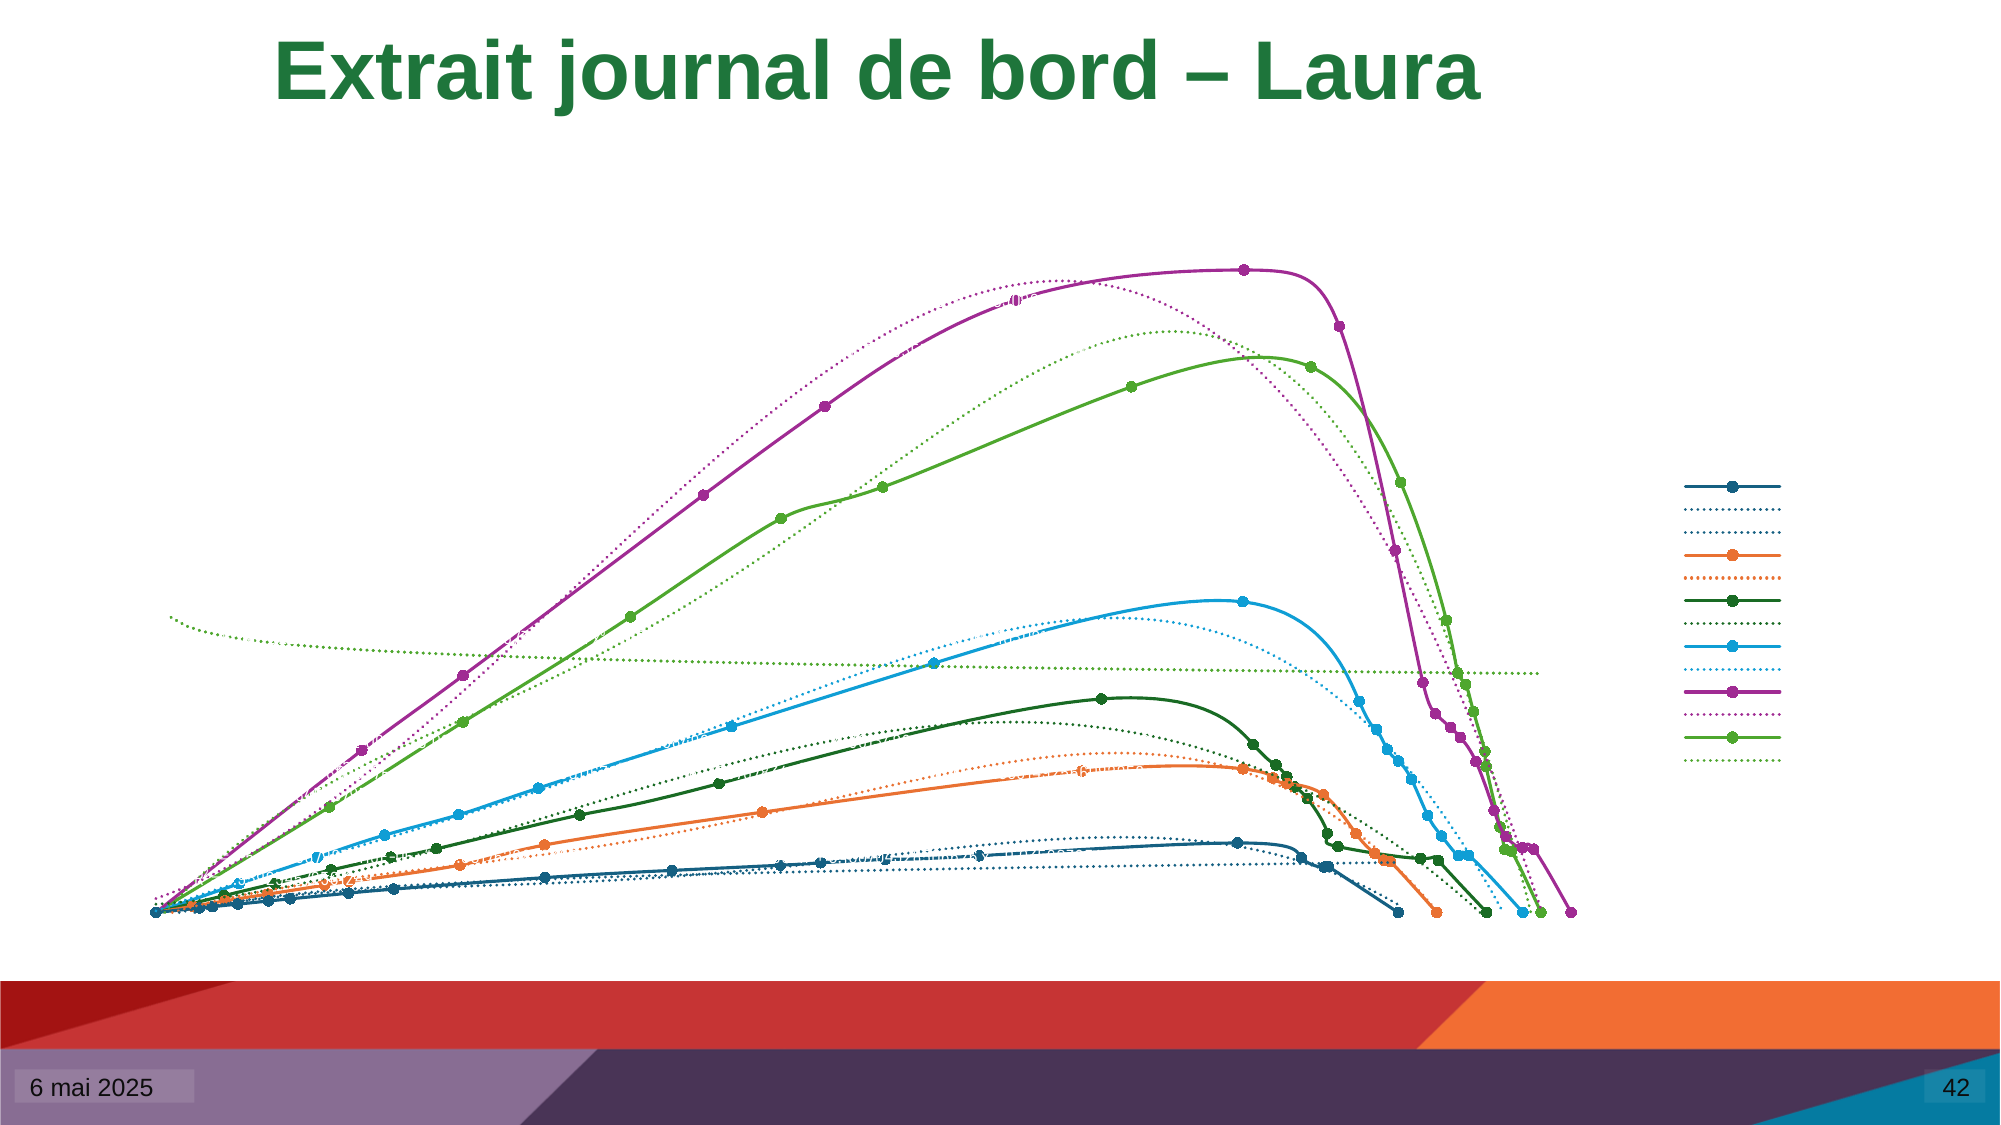

# Extrait journal de bord – Laura

### Chart: P=f(V)

| Category |  |  |  |  |  |  |
|---|---|---|---|---|---|---|
6 mai 2025
42